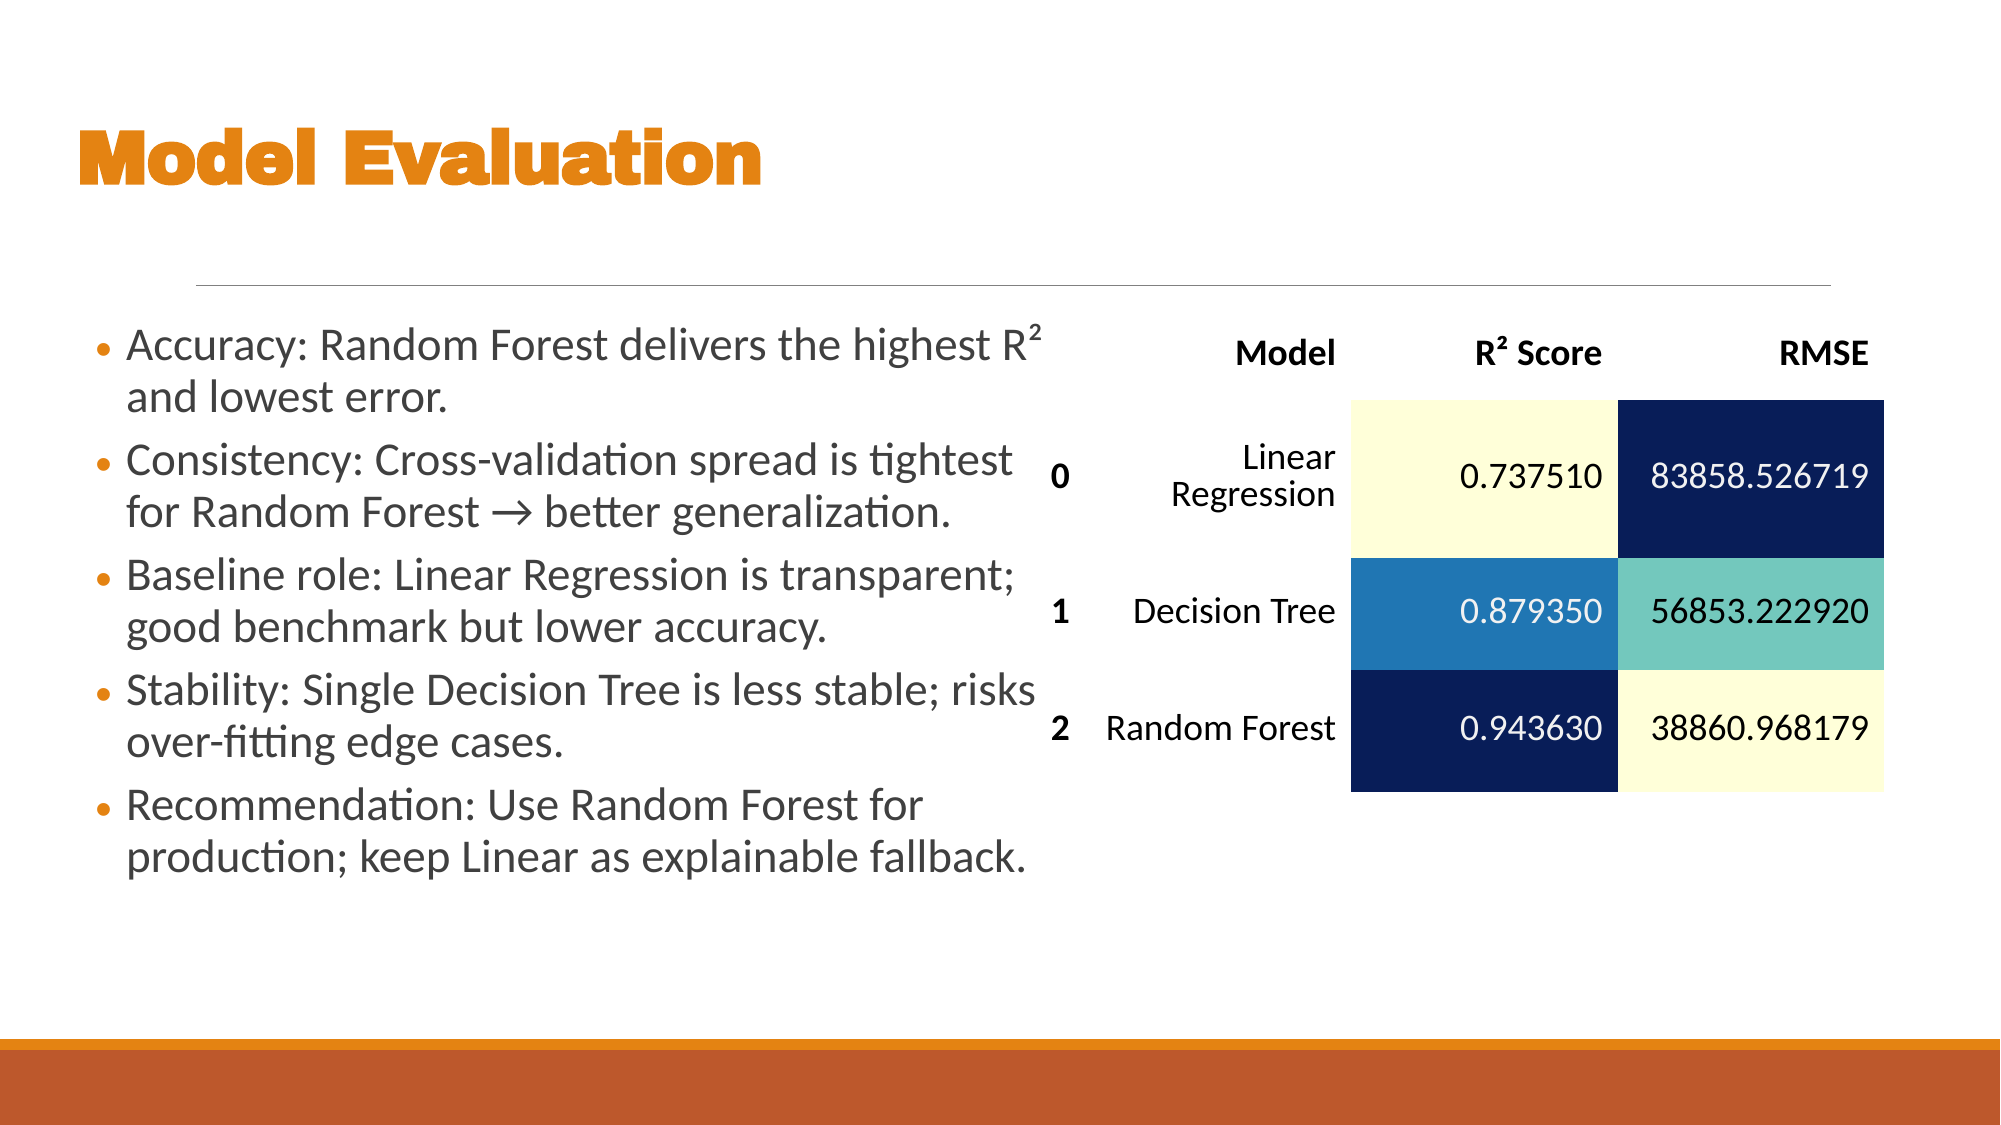

Model Evaluation
Accuracy: Random Forest delivers the highest R² and lowest error.
Consistency: Cross-validation spread is tightest for Random Forest → better generalization.
Baseline role: Linear Regression is transparent; good benchmark but lower accuracy.
Stability: Single Decision Tree is less stable; risks over-fitting edge cases.
Recommendation: Use Random Forest for production; keep Linear as explainable fallback.

|  | Model | R² Score | RMSE |
| --- | --- | --- | --- |
| 0 | Linear Regression | 0.737510 | 83858.526719 |
| 1 | Decision Tree | 0.879350 | 56853.222920 |
| 2 | Random Forest | 0.943630 | 38860.968179 |